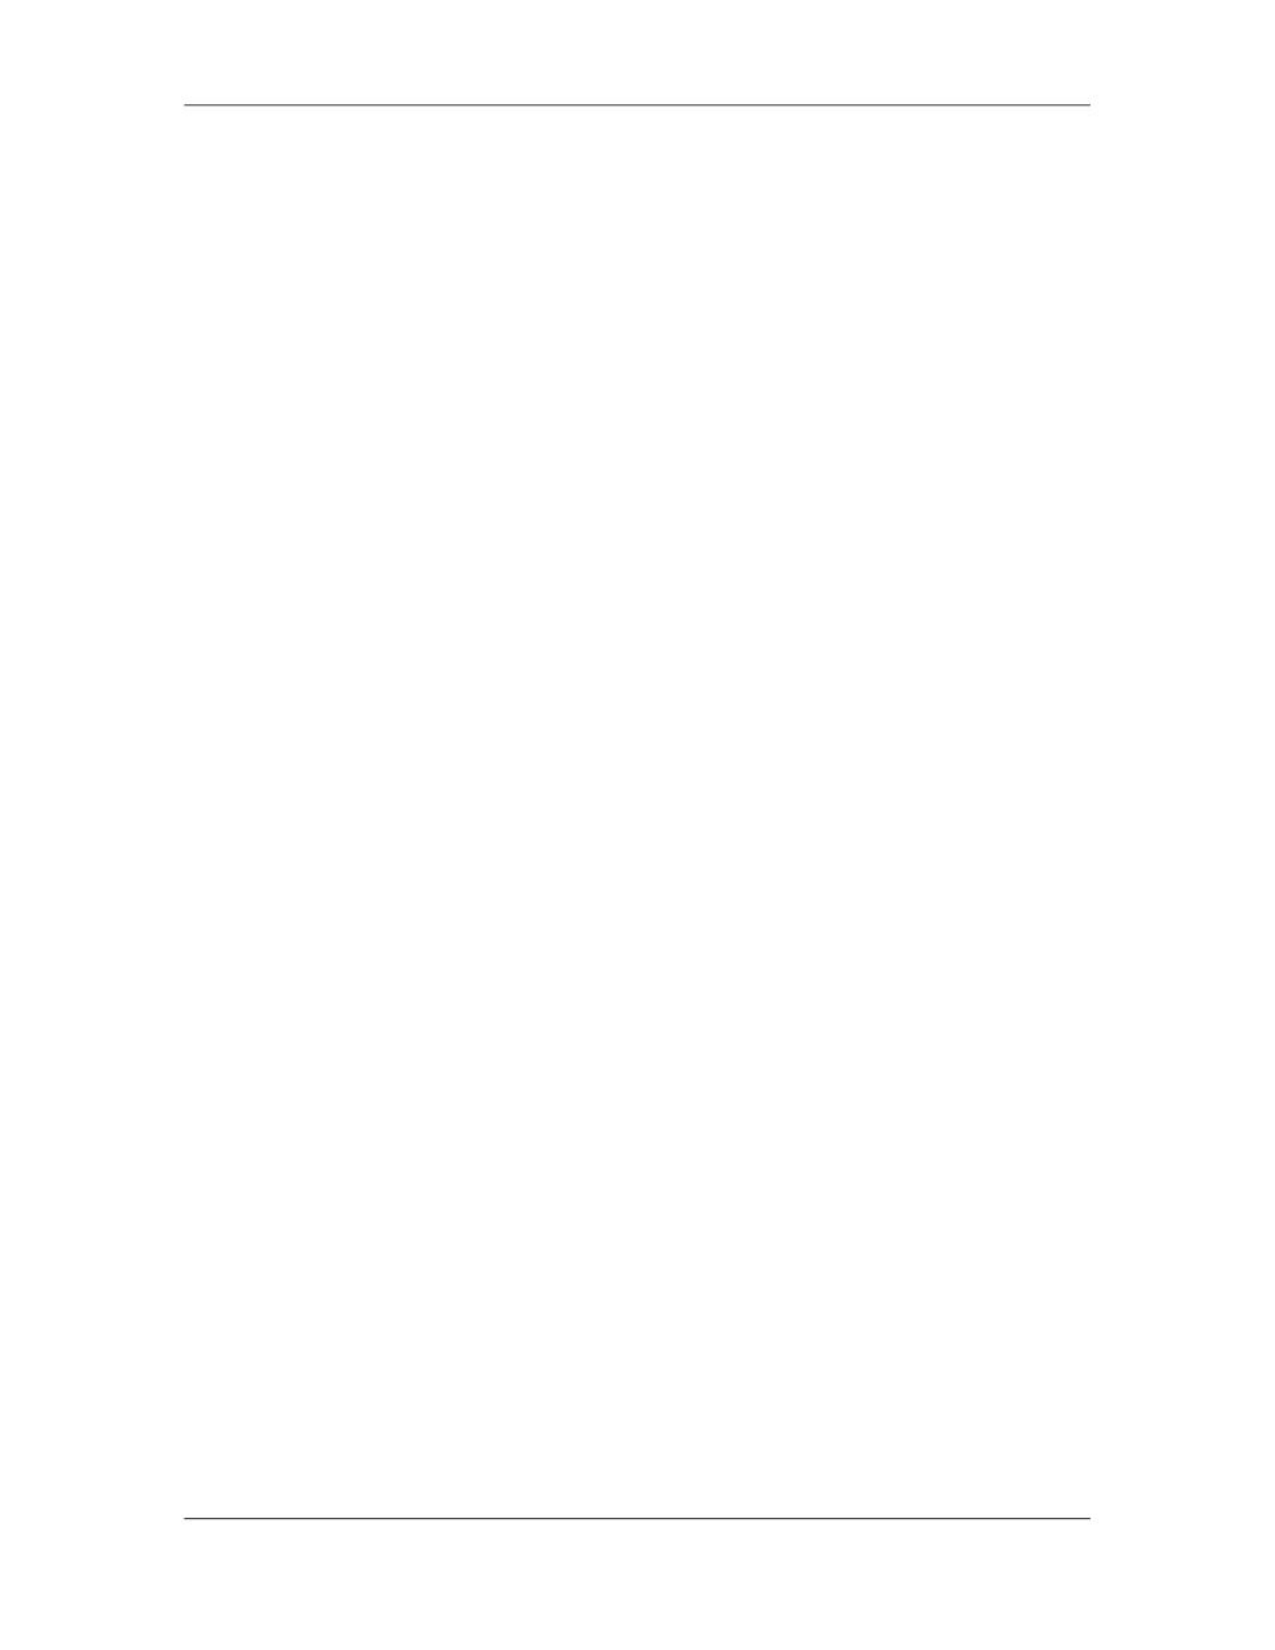

Software Project Management (CS615)

																																																																																										project manager role is more that of a coordinator or expediter than that of a manager.

																																																																																										In similar fashion, strong matrices have many of the characteristics of the projectized
																																																																																										organization—full-time project managers with considerable authority and full-time

																																																																																										project administrative staff.

																																																																																										Most modern organizations involve all these structures at various levels. For example,
																																																																																										even a fundamentally functional organization may create a special project team to

																																																																																										handle a critical project. Such a team may have many of the characteristics of a
																																																																																										project in a projectized organization. The team may include full-time staff from

																																																																																										different functional departments, it may develop its own set of operating procedures,
																																																																																										and it may operate outside the standard, formalized reporting structure.

																																																																																										Matrix Organizations are a blend of functional and projectized characteristics. Weak

																																																																																										matrices maintain many of the characteristics of a functional organization, and the
																																																																																										project manager role is more that of a coordinator or expediter than that of a manager.

																																																																																										In similar fashion, strong matrices have many of the characteristics of the projectized
																																																																																										organization—full-time project managers with considerable authority and full-time

																																																																																										project administrative staff.

																																																																																										Most modern organizations involve all these structures at various levels. For example,
																																																																																										even a fundamentally functional organization may create a special project team to

																																																																																										handle a critical project. Such a team may have many of the characteristics of a
																																																																																										project in a projectized organization. The team may include full-time staff from

																																																																																										different functional departments, it may develop its own set of operating procedures,
																																																																																										and it may operate outside the standard, formalized reporting structure.

																																																																																										•										The advantages of a matrix organization are:

																																																																																																									– 						More expertise: a matrix organization can maintain experts in specific fields

																																																																																																																								(communications, data bases, graphics etc.) who are then assigned to different

																																																																																																																								projects. A single project cannot always afford the luxury of maintaining

																																																																																																																								experts in all fields.

																																																																																																									– 						Flexibility: it is easier to move people around from one project to another.

																																																																																																																								This results in better utilization of the available expertise.

																																																																																																									– 						Emphasis on managing the project: the project manager is freed of many of

																																																																																																																								the staff management tasks, leaving more time to concentrate on the technical

																																																																																																																								aspects of the project.

																																																																																																									However, matrix organizations also have significant disadvantages:

																																																																																																									– 						Fewer management measures. One of the primary tools for generating

																																																																																																																								motivation, promotion, is taken out of the hands of the project manager. The
																																																																																																																								manager has little influence on the developer's salary and professional role in

																																																																																																																								the organization.

																																																																																								                                                                                                                                 53

																																																																																																																																																																																						© Copyright Virtual University of Pakistan